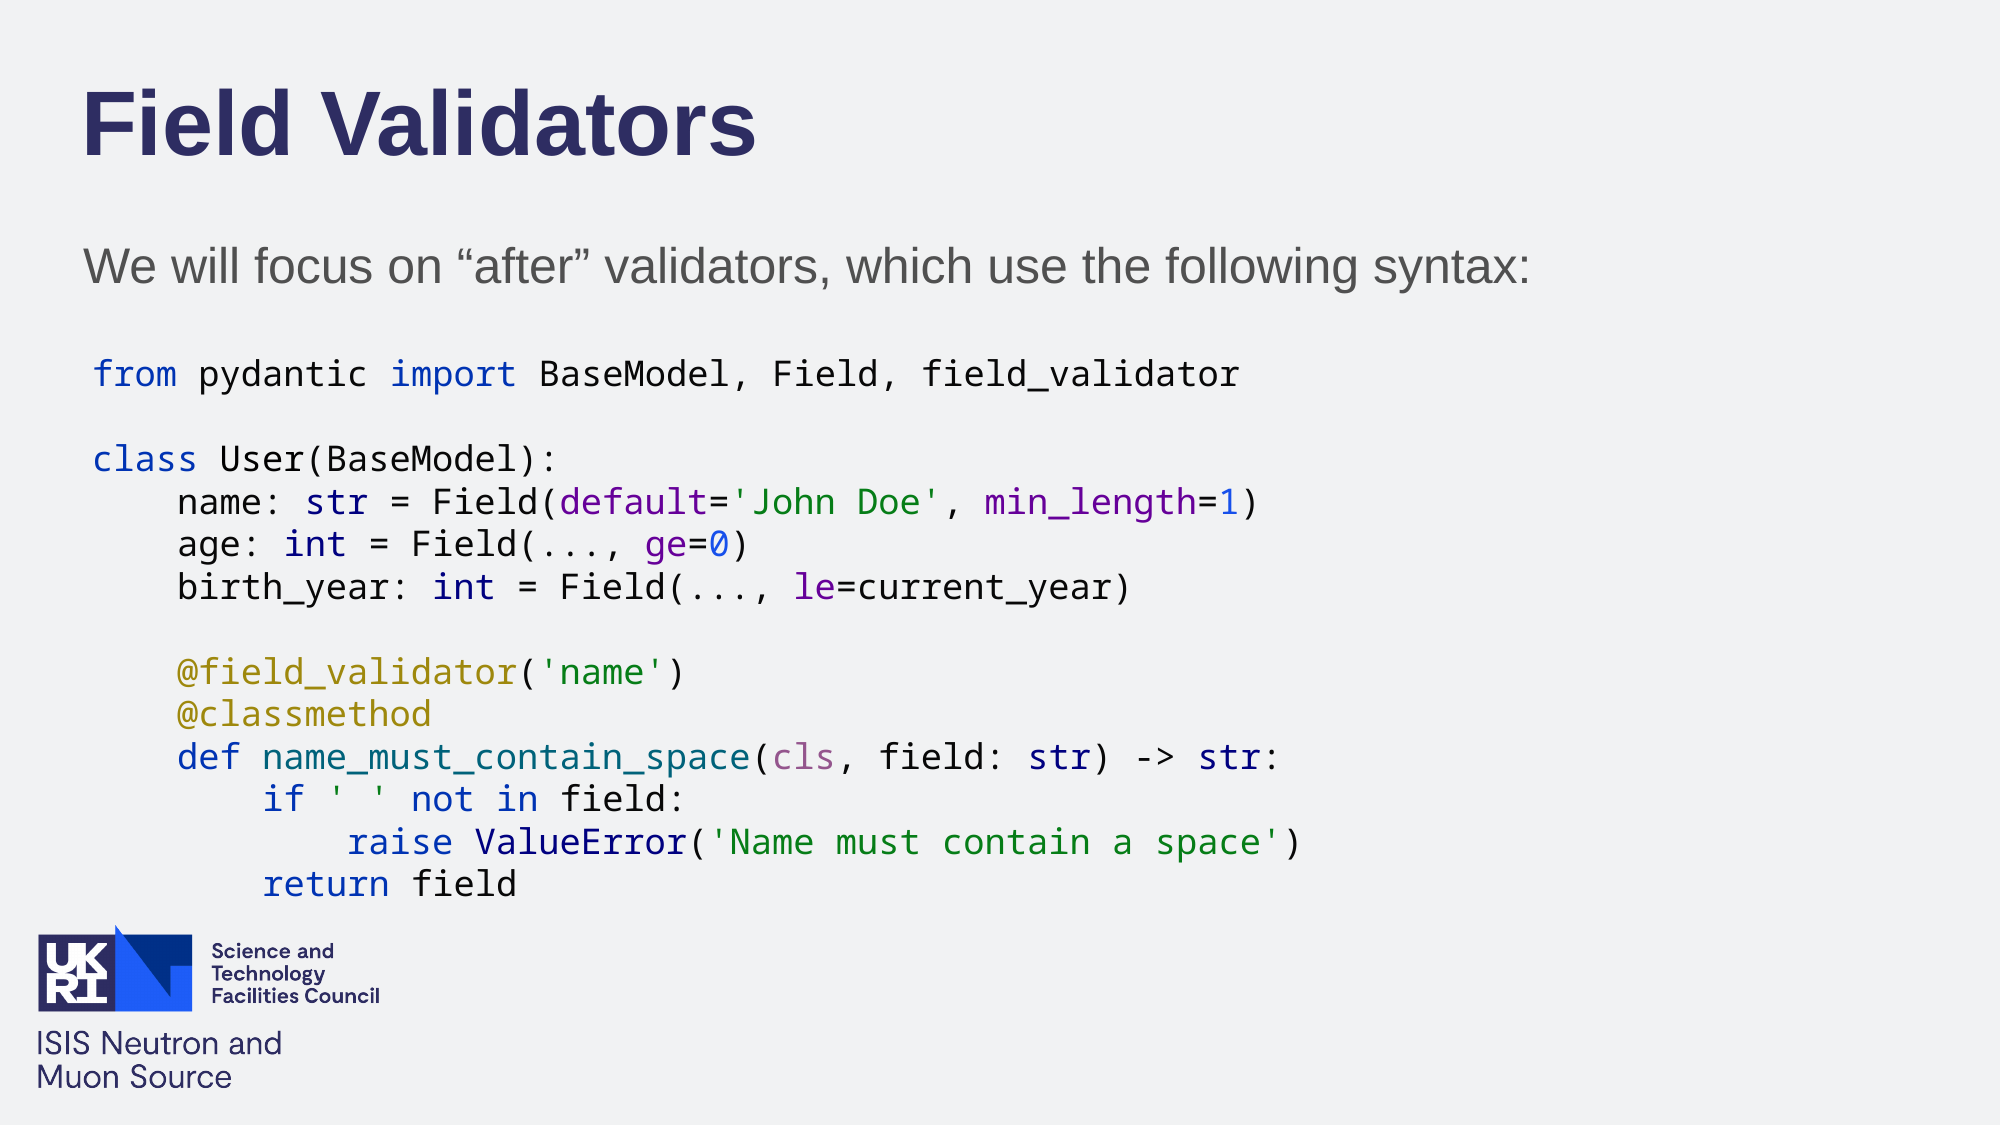

Field Validators
We will focus on “after” validators, which use the following syntax:
from pydantic import BaseModel, Field, field_validator
class User(BaseModel):
    name: str = Field(default='John Doe', min_length=1)
    age: int = Field(..., ge=0)
    birth_year: int = Field(..., le=current_year)
    @field_validator('name')
    @classmethod
    def name_must_contain_space(cls, field: str) -> str:
        if ' ' not in field:
            raise ValueError('Name must contain a space')
        return field